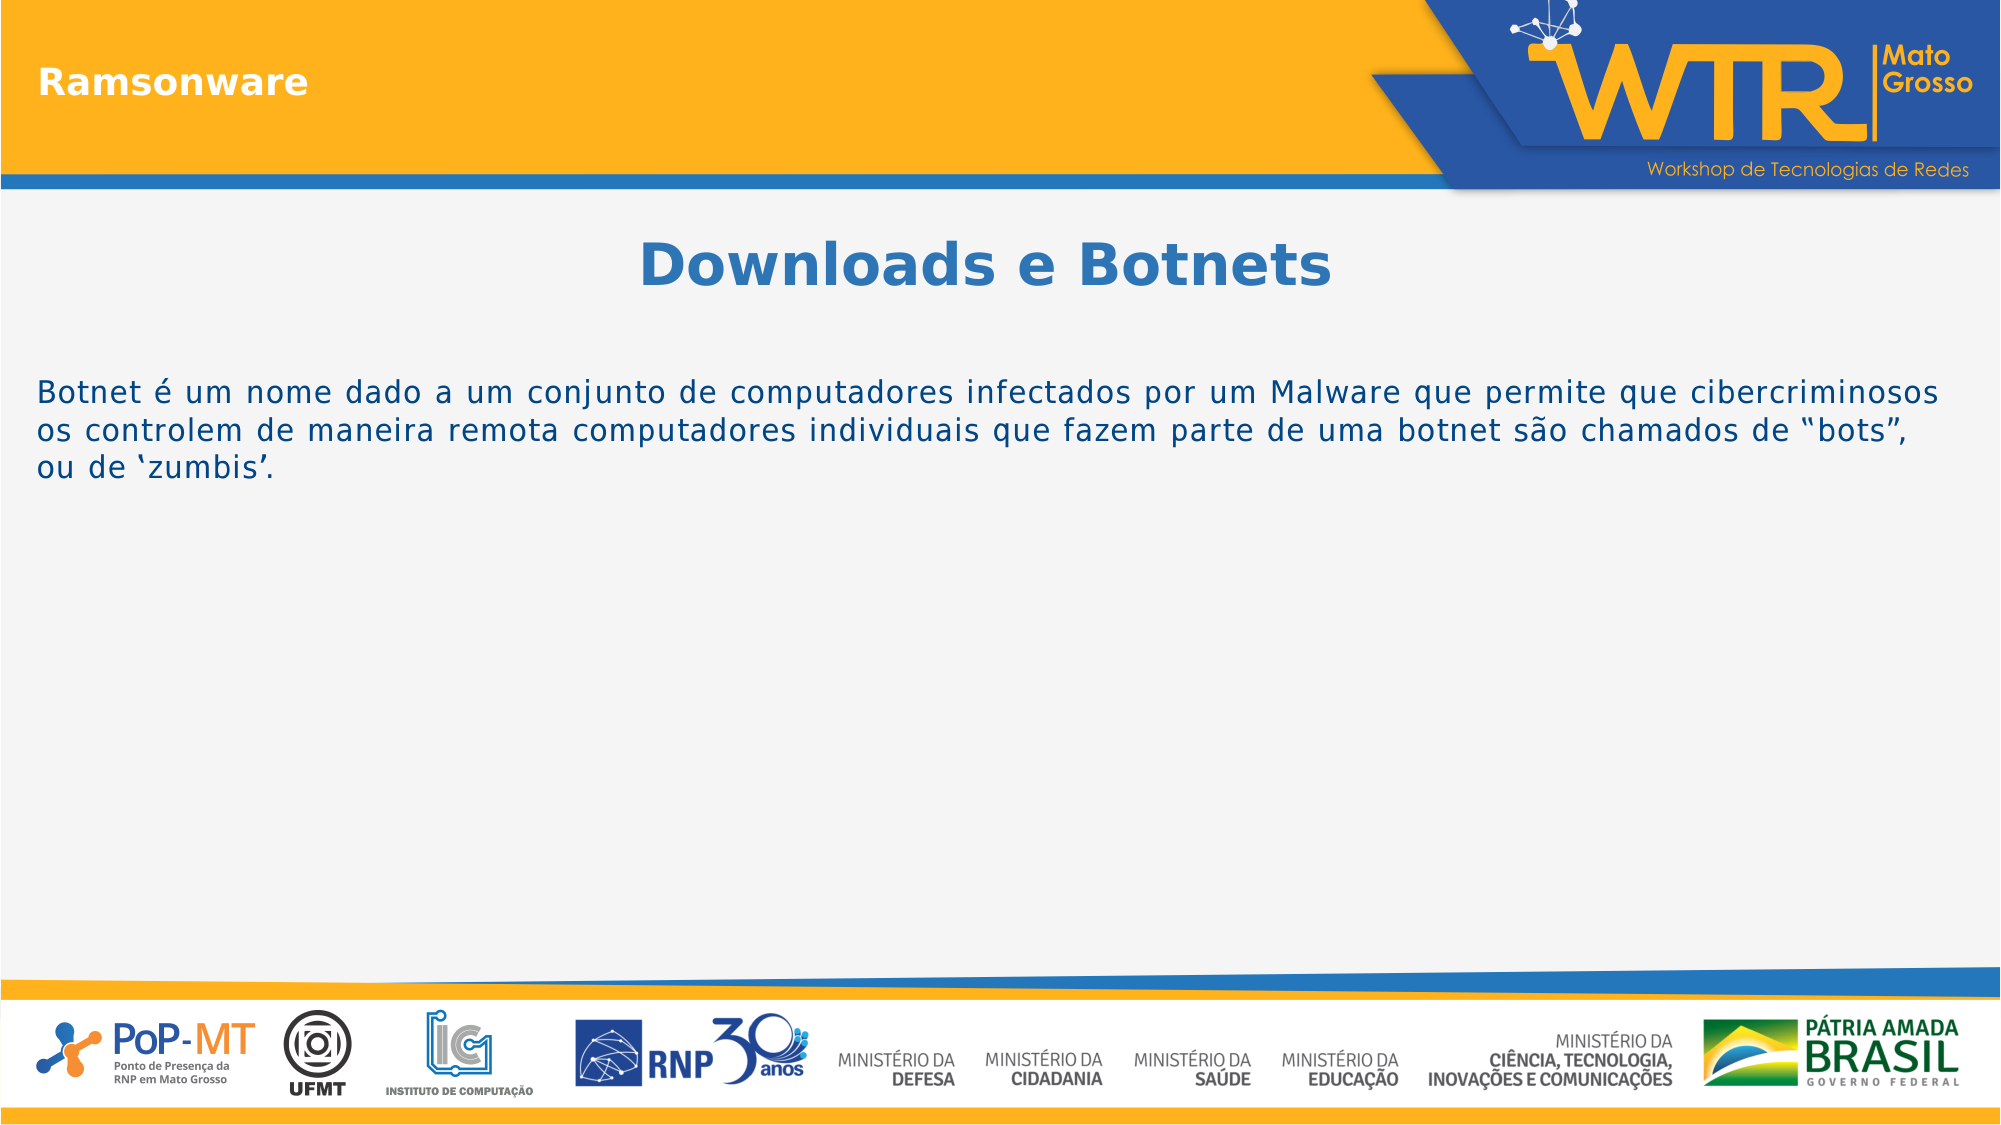

Ramsonware
Downloads e Botnets

Botnet é um nome dado a um conjunto de computadores infectados por um Malware que permite que cibercriminosos os controlem de maneira remota computadores individuais que fazem parte de uma botnet são chamados de “bots”, ou de ‘zumbis’.